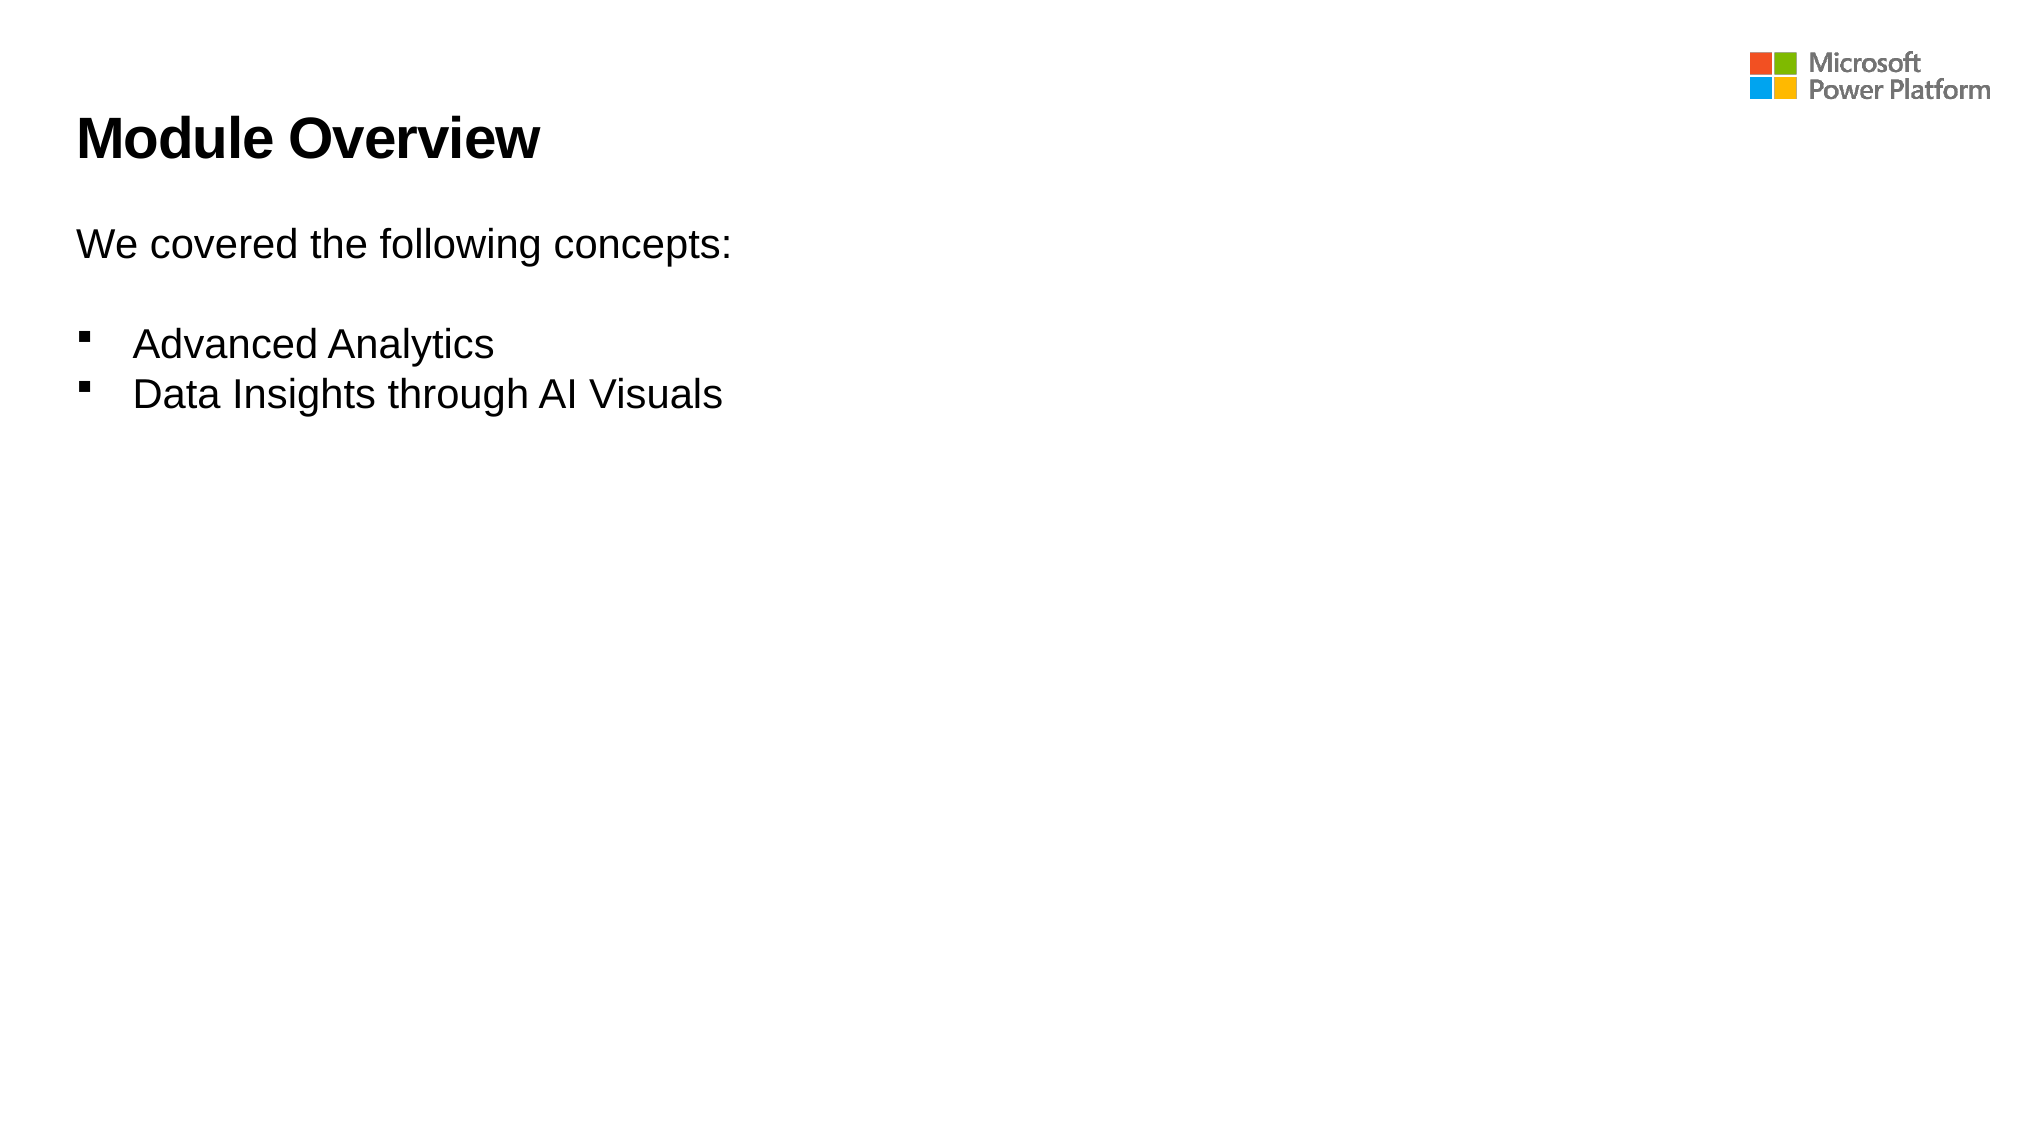

# Module Overview
We covered the following concepts:

Advanced Analytics
Data Insights through AI Visuals